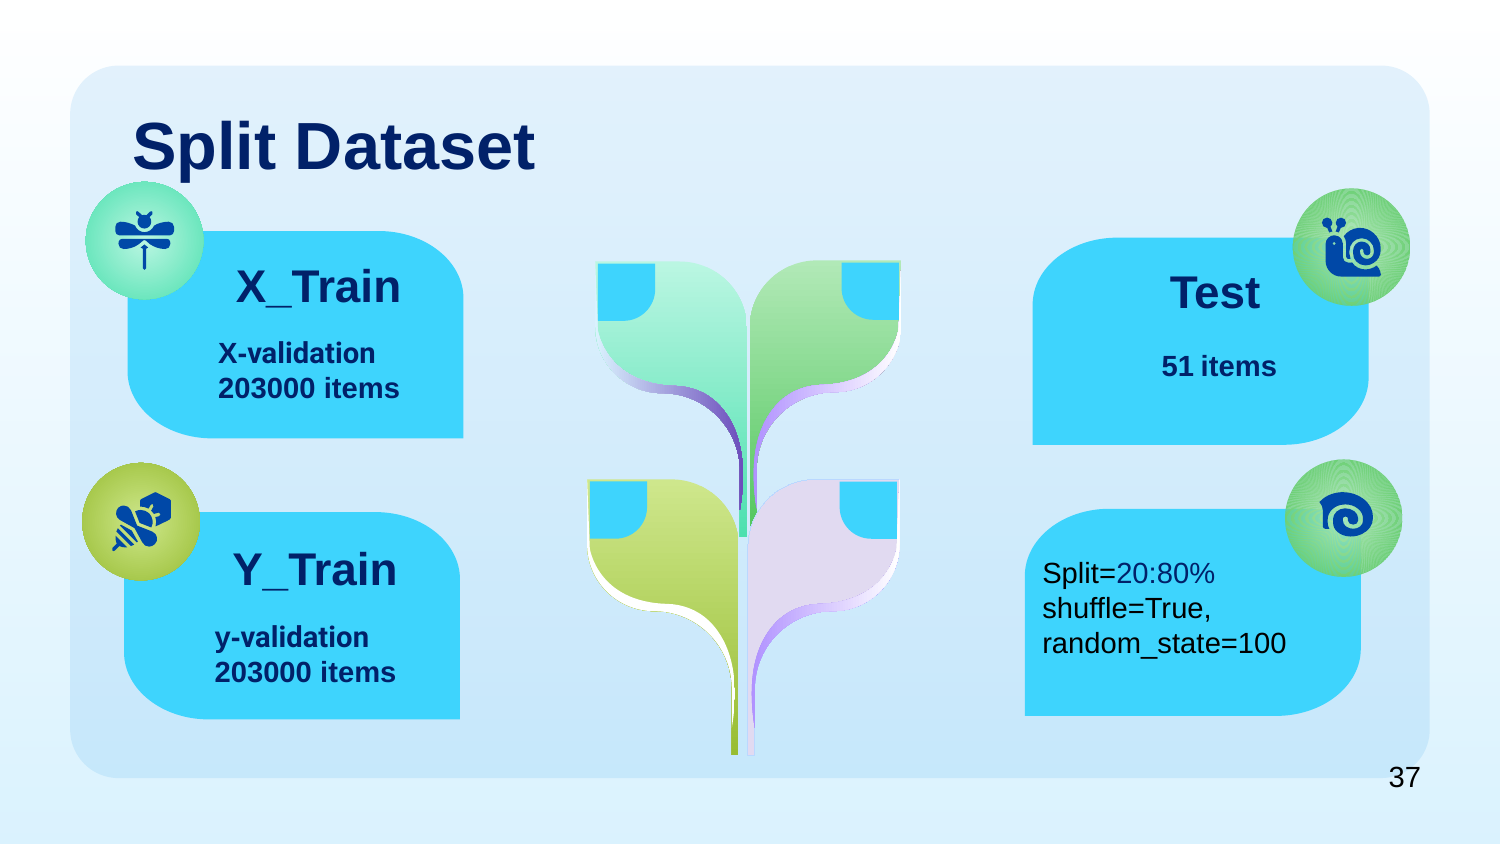

# Split Dataset

X_Train

Test

X-validation
203000 items
51 items

Y_Train

Split=20:80%
shuffle=True, random_state=100
y-validation
203000 items
37